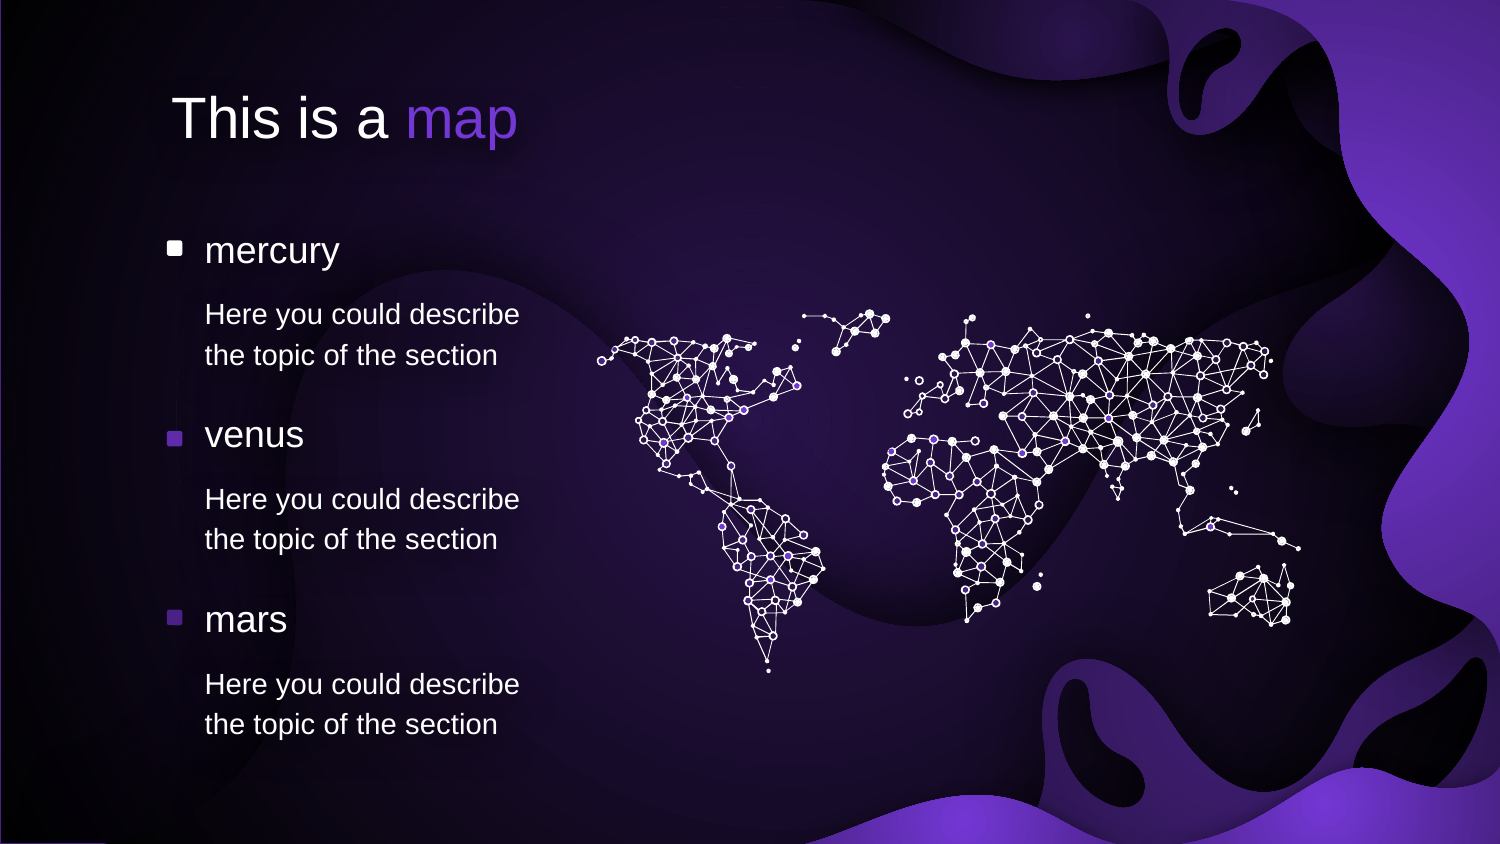

# This is a map
mercury

Here you could describe the topic of the section

venus

Here you could describe the topic of the section
mars

Here you could describe the topic of the section